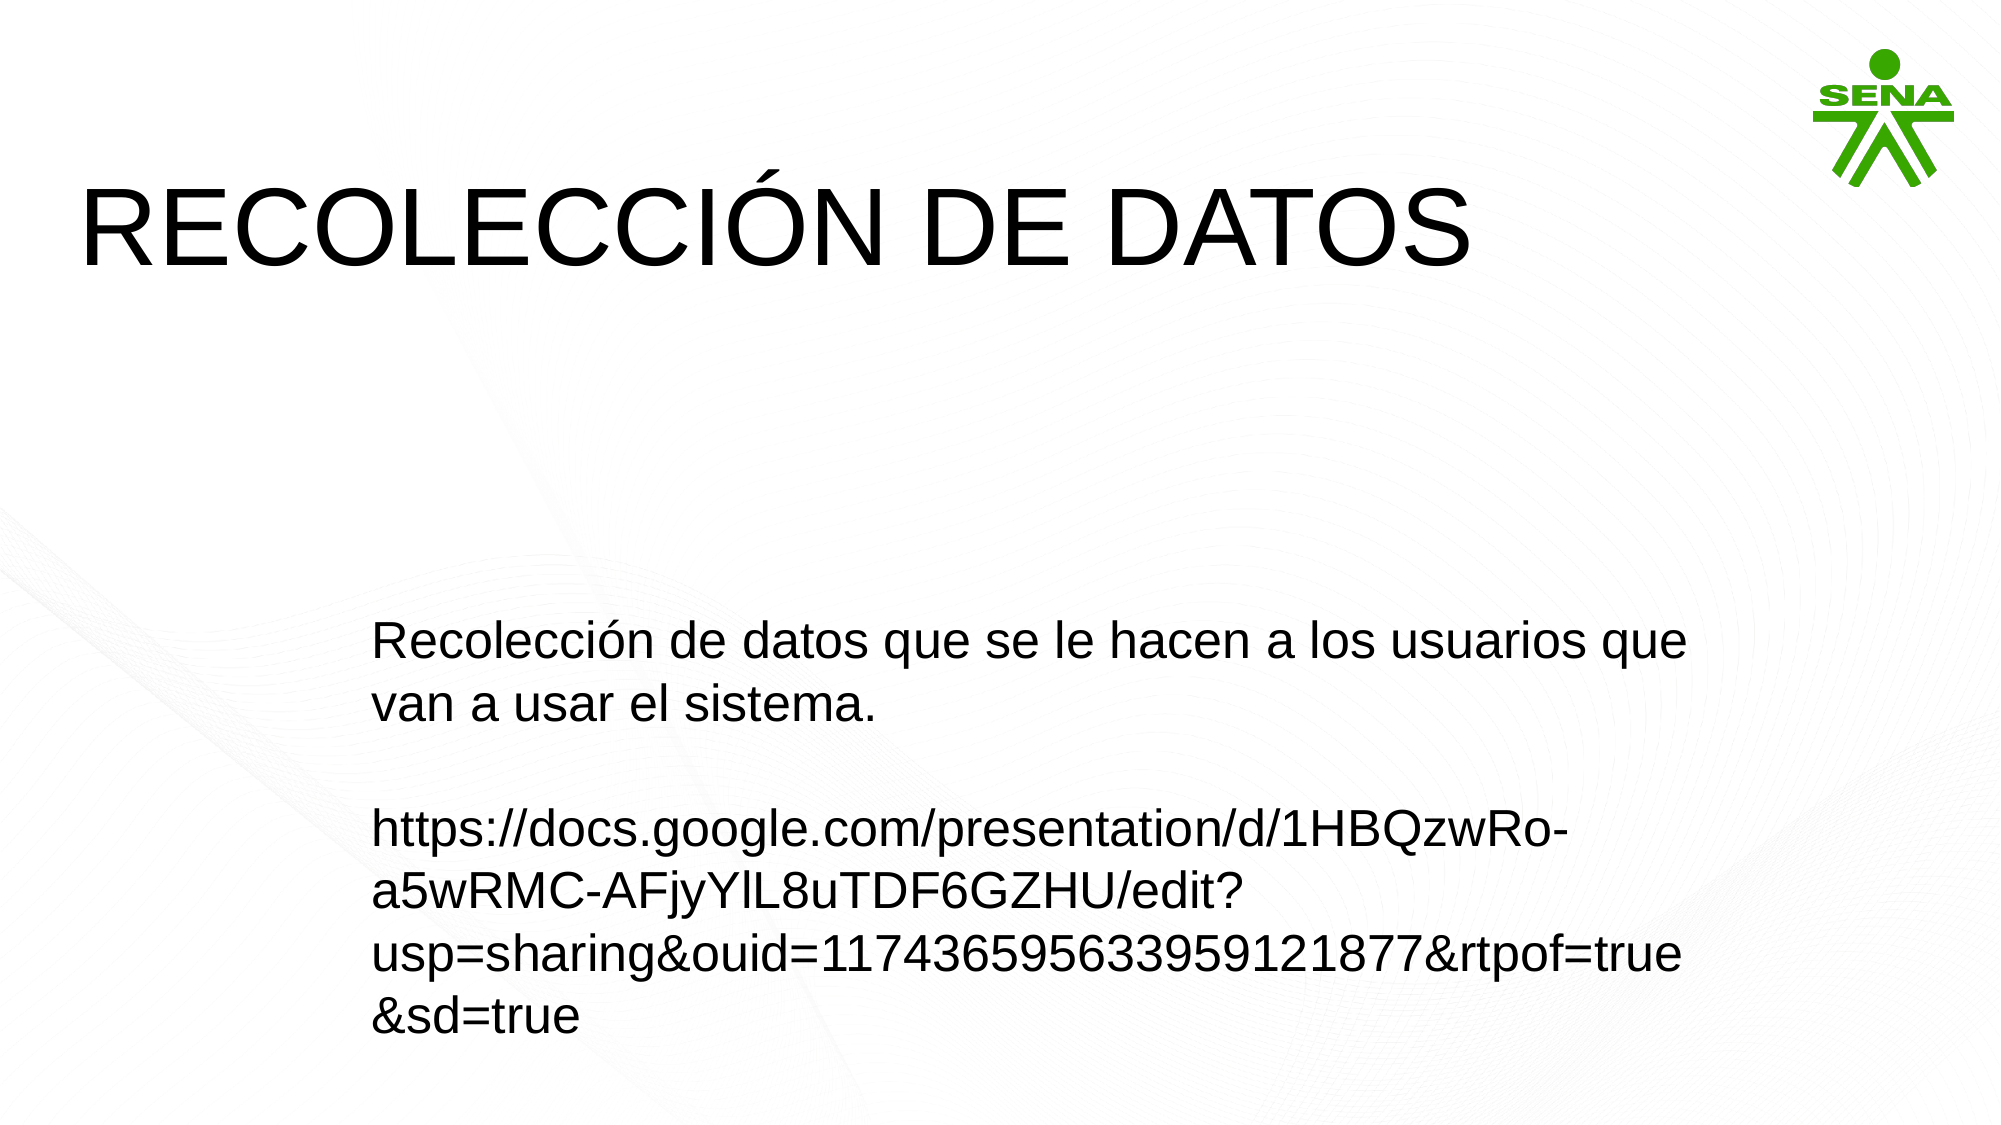

RECOLECCIÓN DE DATOS

Recolección de datos que se le hacen a los usuarios que van a usar el sistema.

https://docs.google.com/presentation/d/1HBQzwRo-a5wRMC-AFjyYlL8uTDF6GZHU/edit?usp=sharing&ouid=117436595633959121877&rtpof=true&sd=true